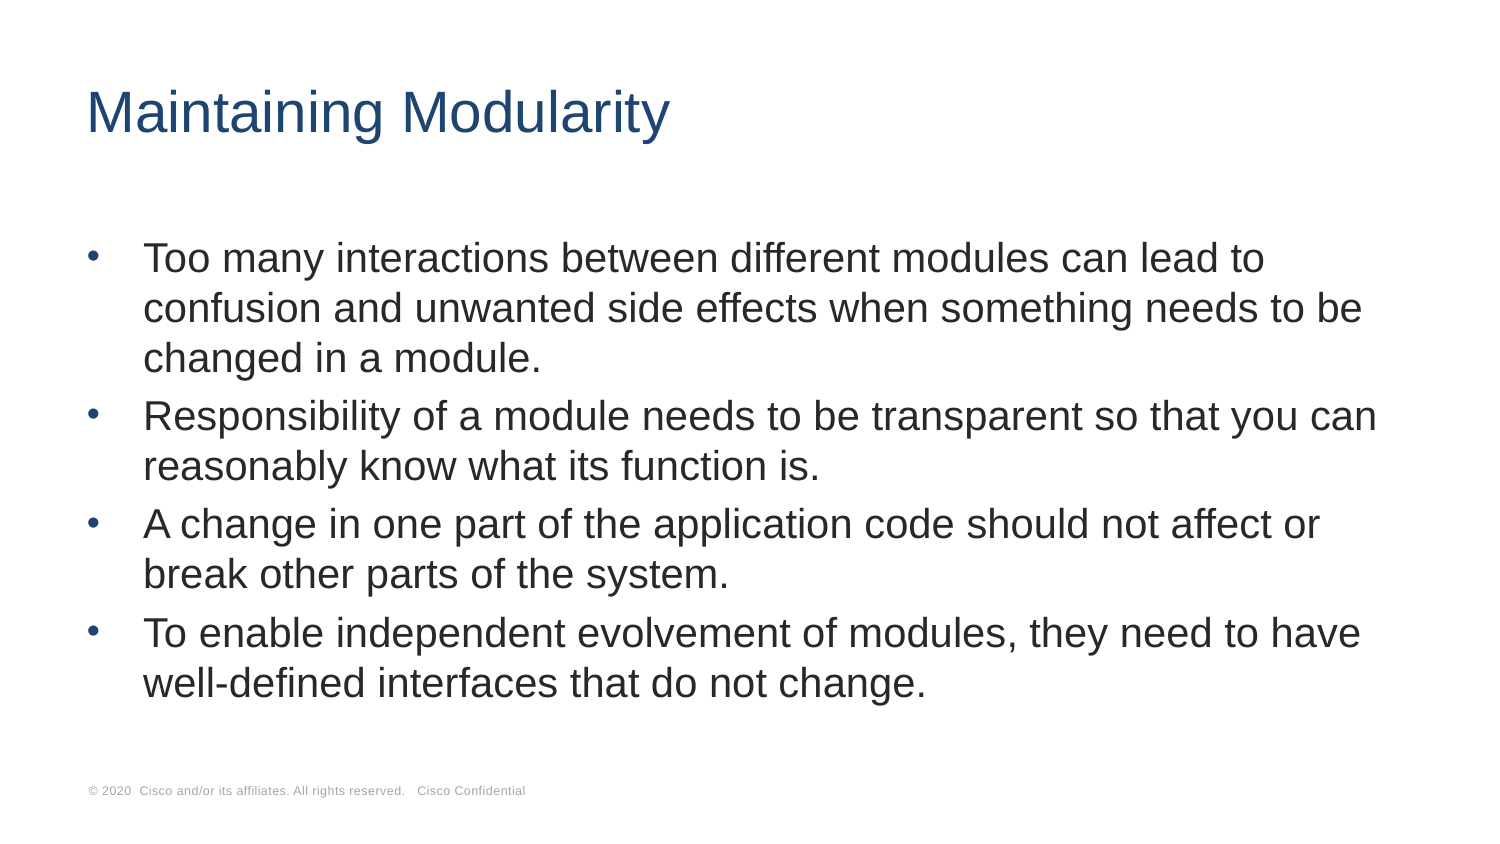

# Maintaining Modularity
Too many interactions between different modules can lead to confusion and unwanted side effects when something needs to be changed in a module.
Responsibility of a module needs to be transparent so that you can reasonably know what its function is.
A change in one part of the application code should not affect or break other parts of the system.
To enable independent evolvement of modules, they need to have well-defined interfaces that do not change.